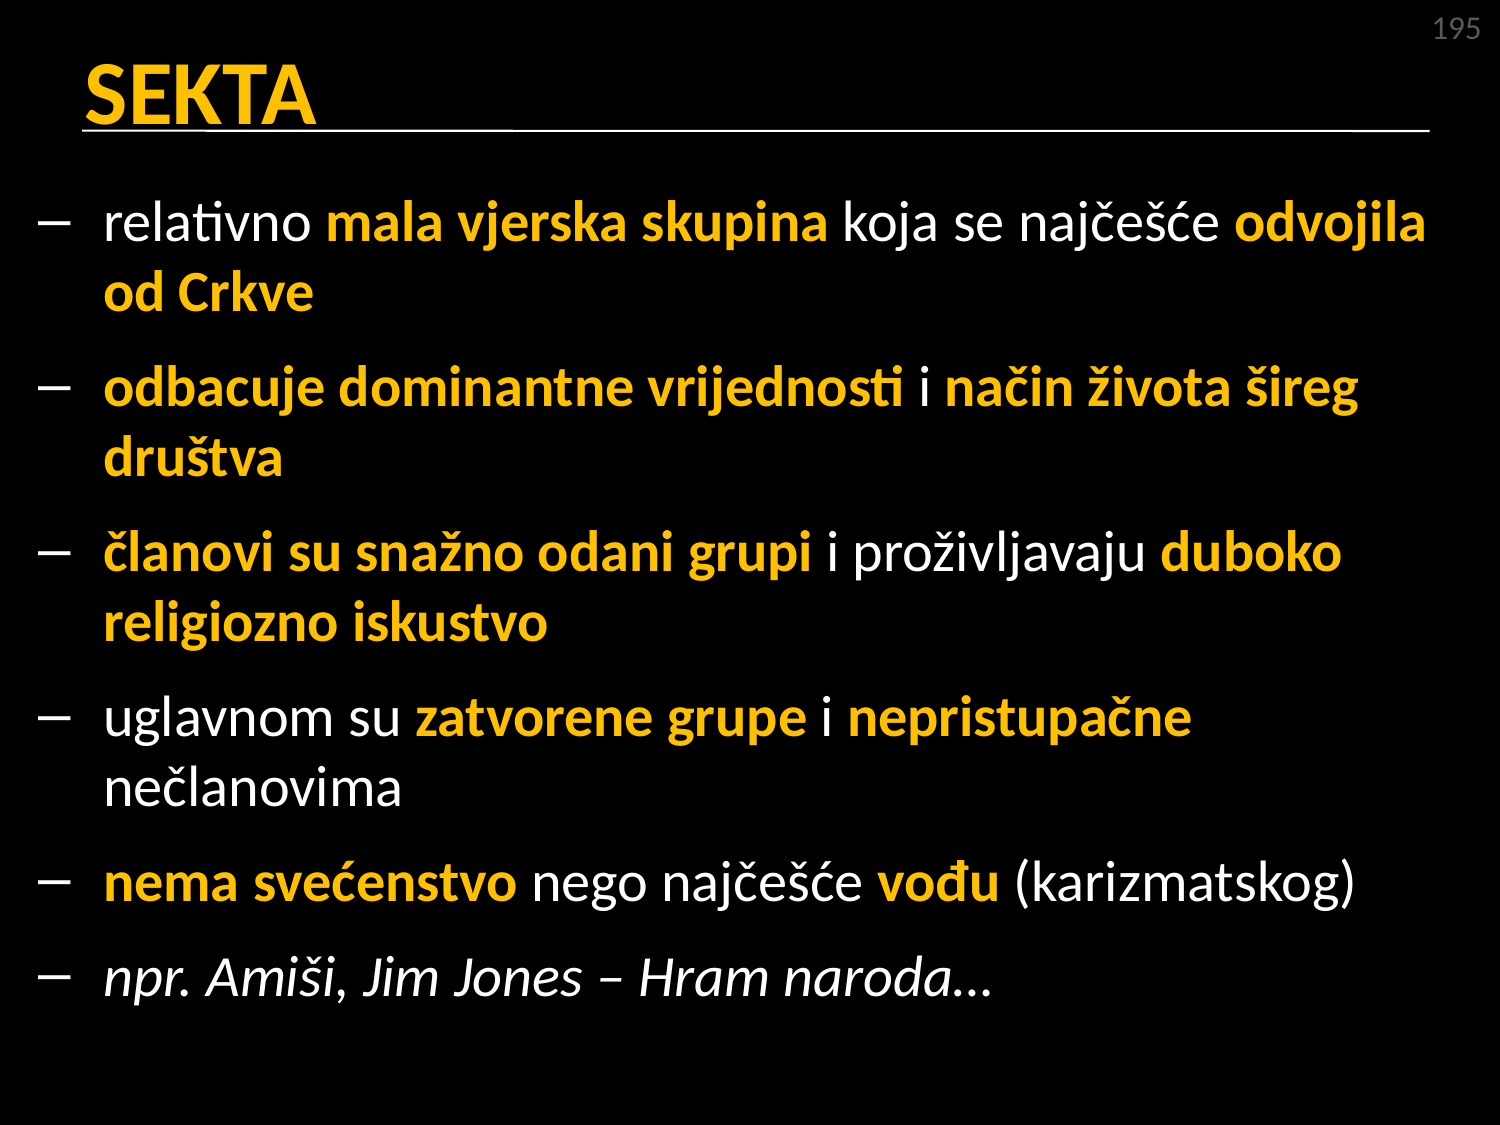

195
SEKTA
relativno mala vjerska skupina koja se najčešće odvojila od Crkve
odbacuje dominantne vrijednosti i način života šireg društva
članovi su snažno odani grupi i proživljavaju duboko religiozno iskustvo
uglavnom su zatvorene grupe i nepristupačne nečlanovima
nema svećenstvo nego najčešće vođu (karizmatskog)
npr. Amiši, Jim Jones – Hram naroda…